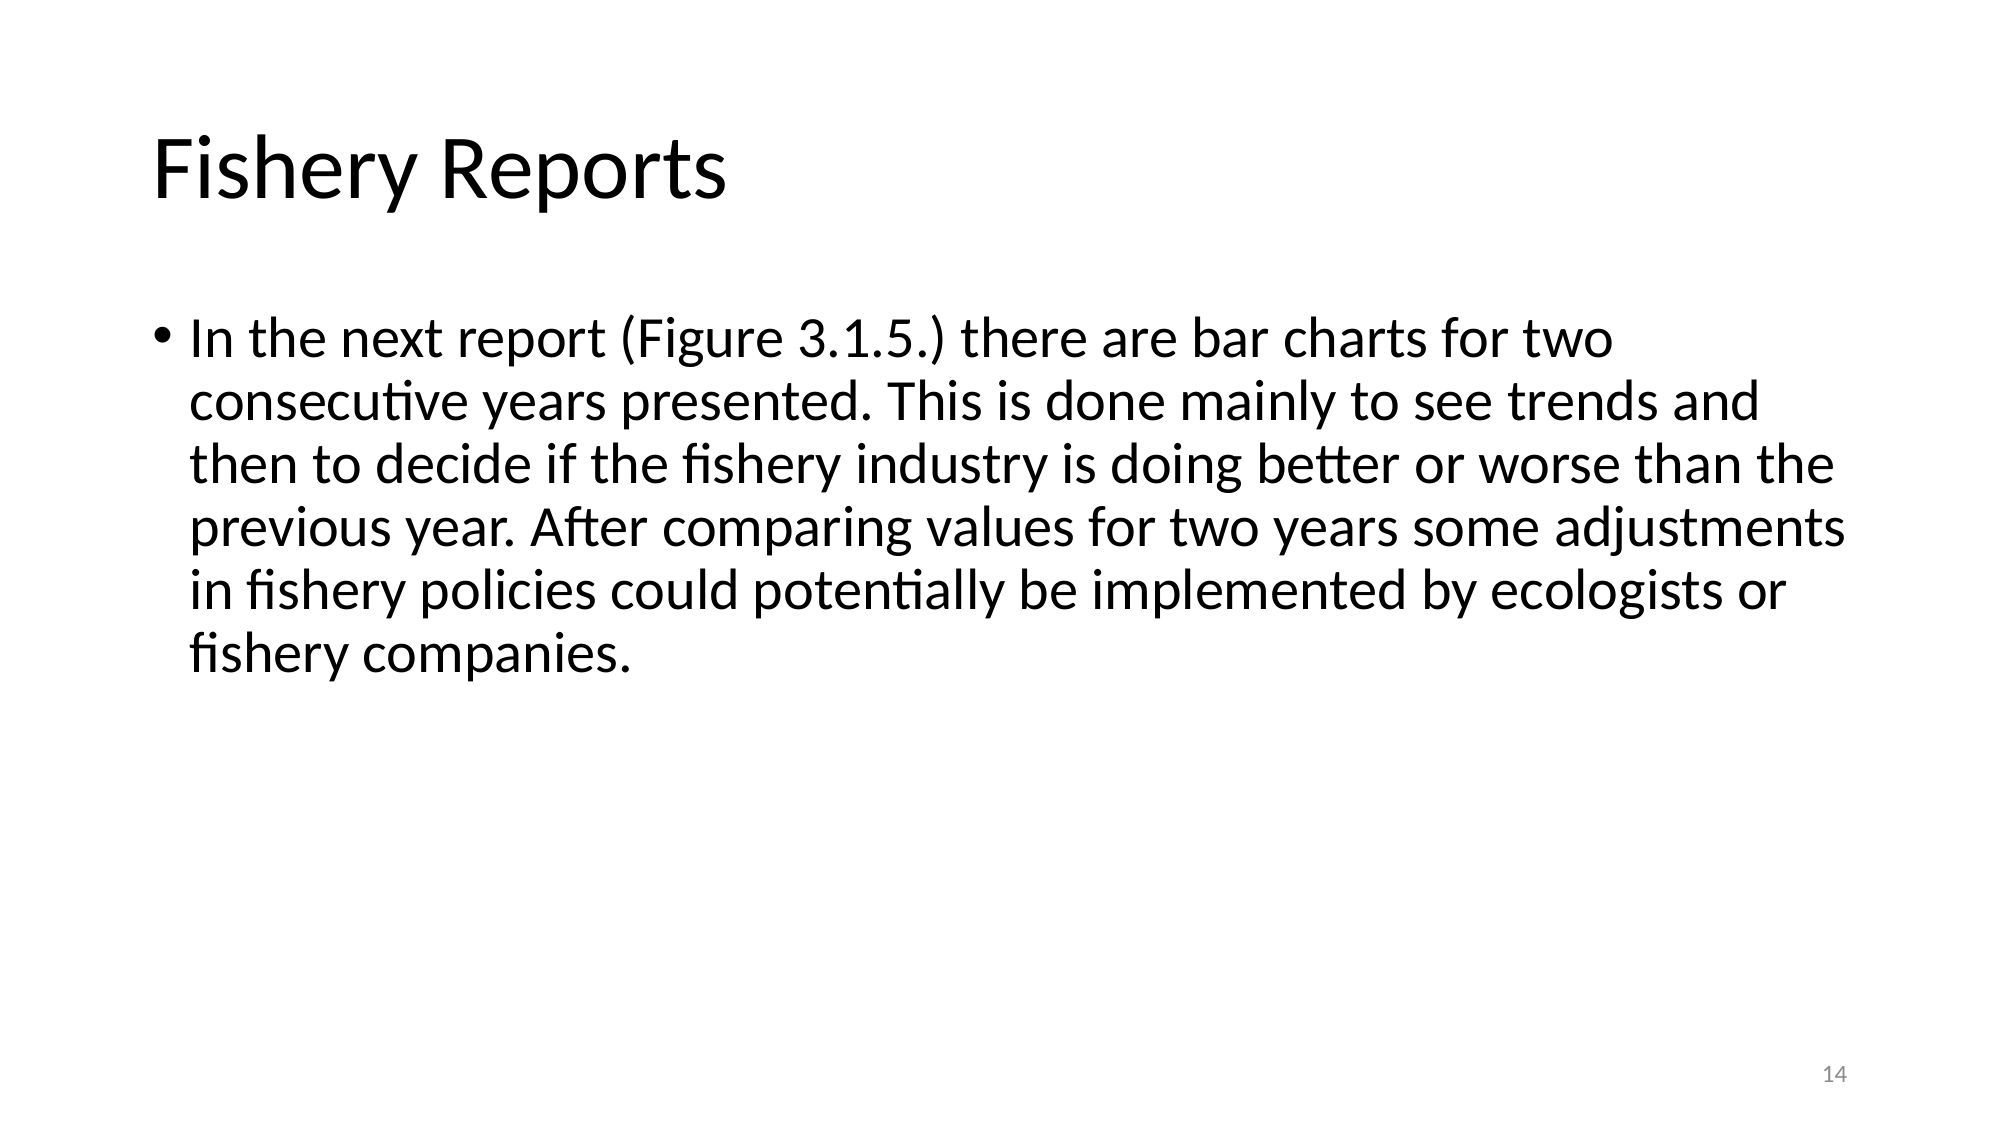

# Fishery Reports
In the next report (Figure 3.1.5.) there are bar charts for two consecutive years presented. This is done mainly to see trends and then to decide if the fishery industry is doing better or worse than the previous year. After comparing values for two years some adjustments in fishery policies could potentially be implemented by ecologists or fishery companies.

14